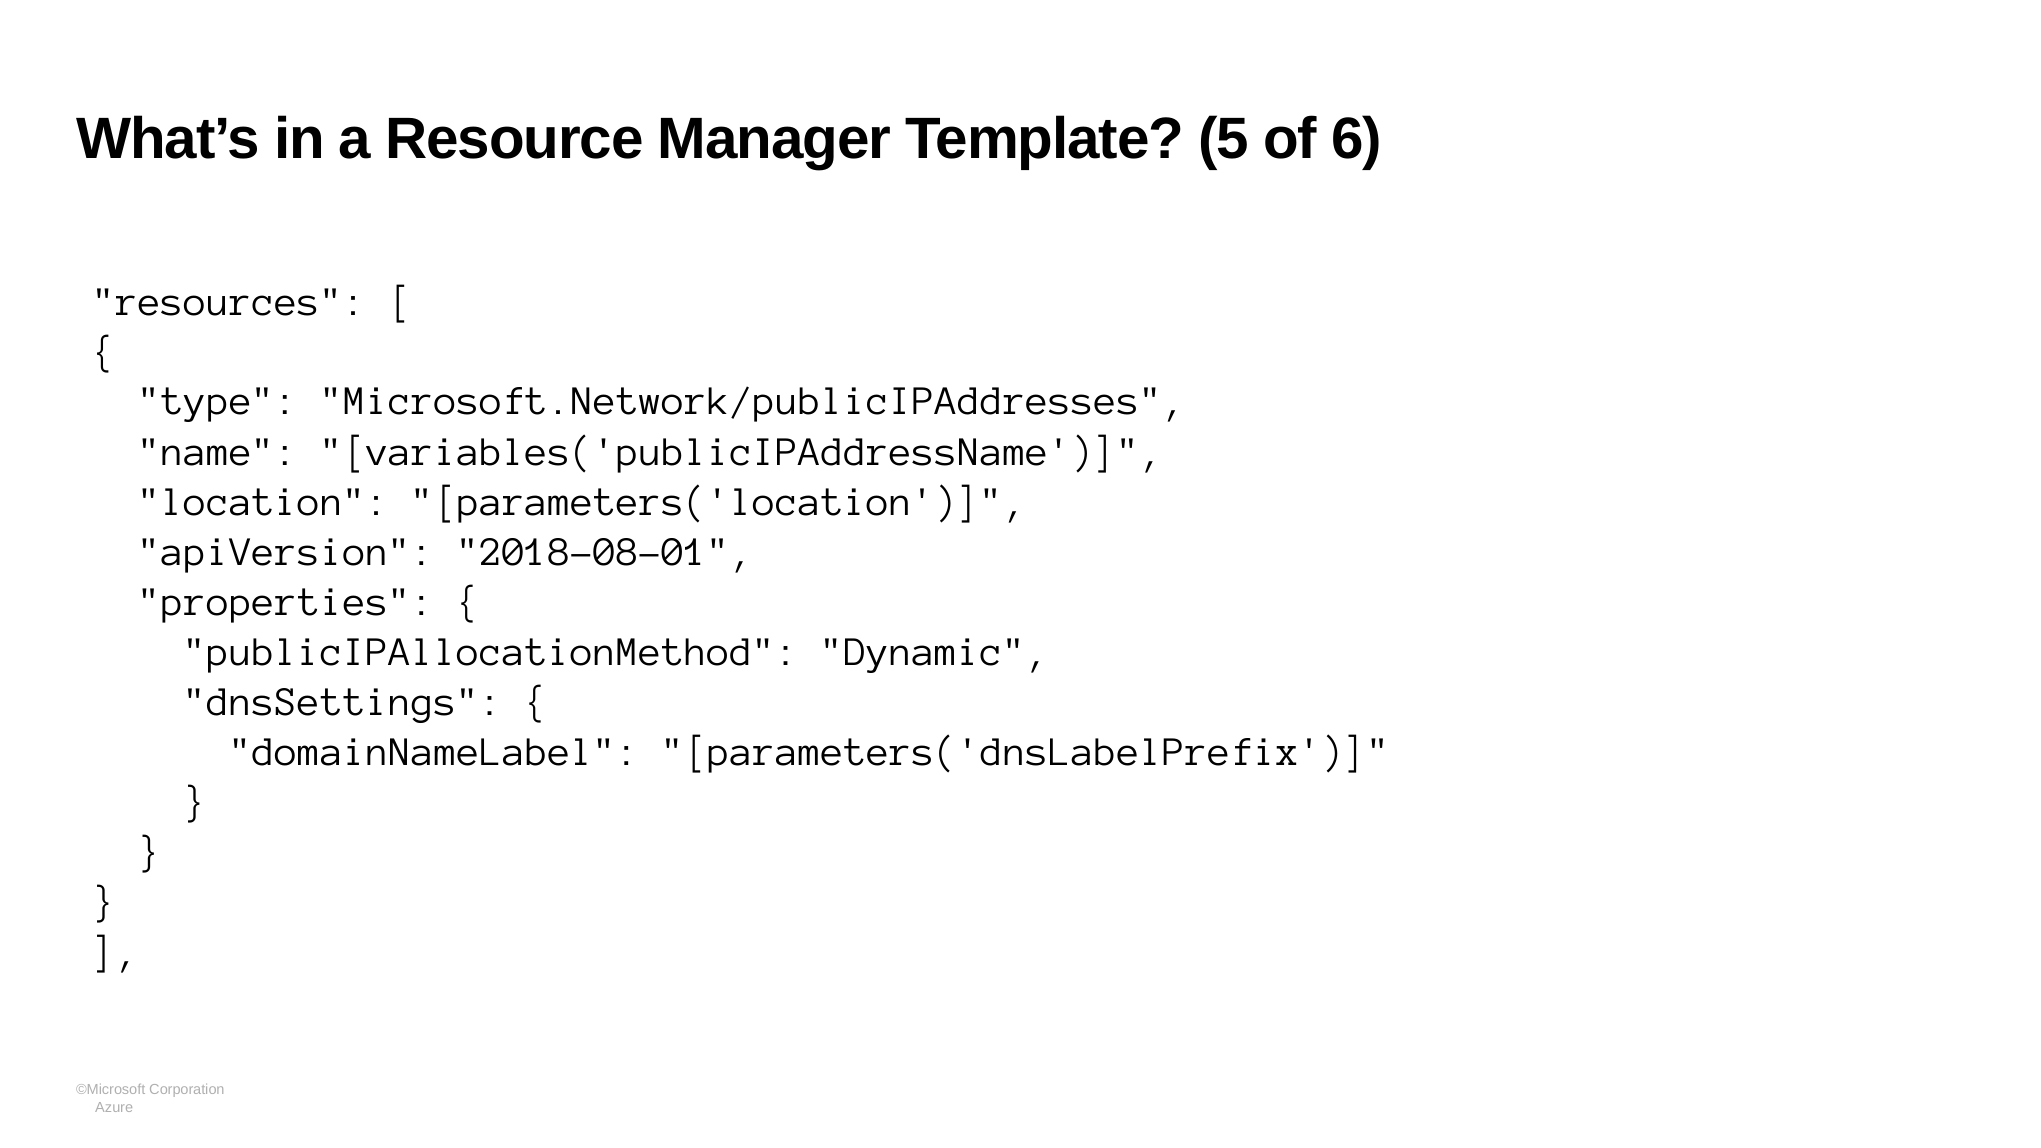

# What’s in a Resource Manager Template? (5 of 6)
"resources": [
{
  "type": "Microsoft.Network/publicIPAddresses",
  "name": "[variables('publicIPAddressName')]",
  "location": "[parameters('location')]",
  "apiVersion": "2018-08-01",
  "properties": {
    "publicIPAllocationMethod": "Dynamic",
    "dnsSettings": {
      "domainNameLabel": "[parameters('dnsLabelPrefix')]"
    }
  }
}
],